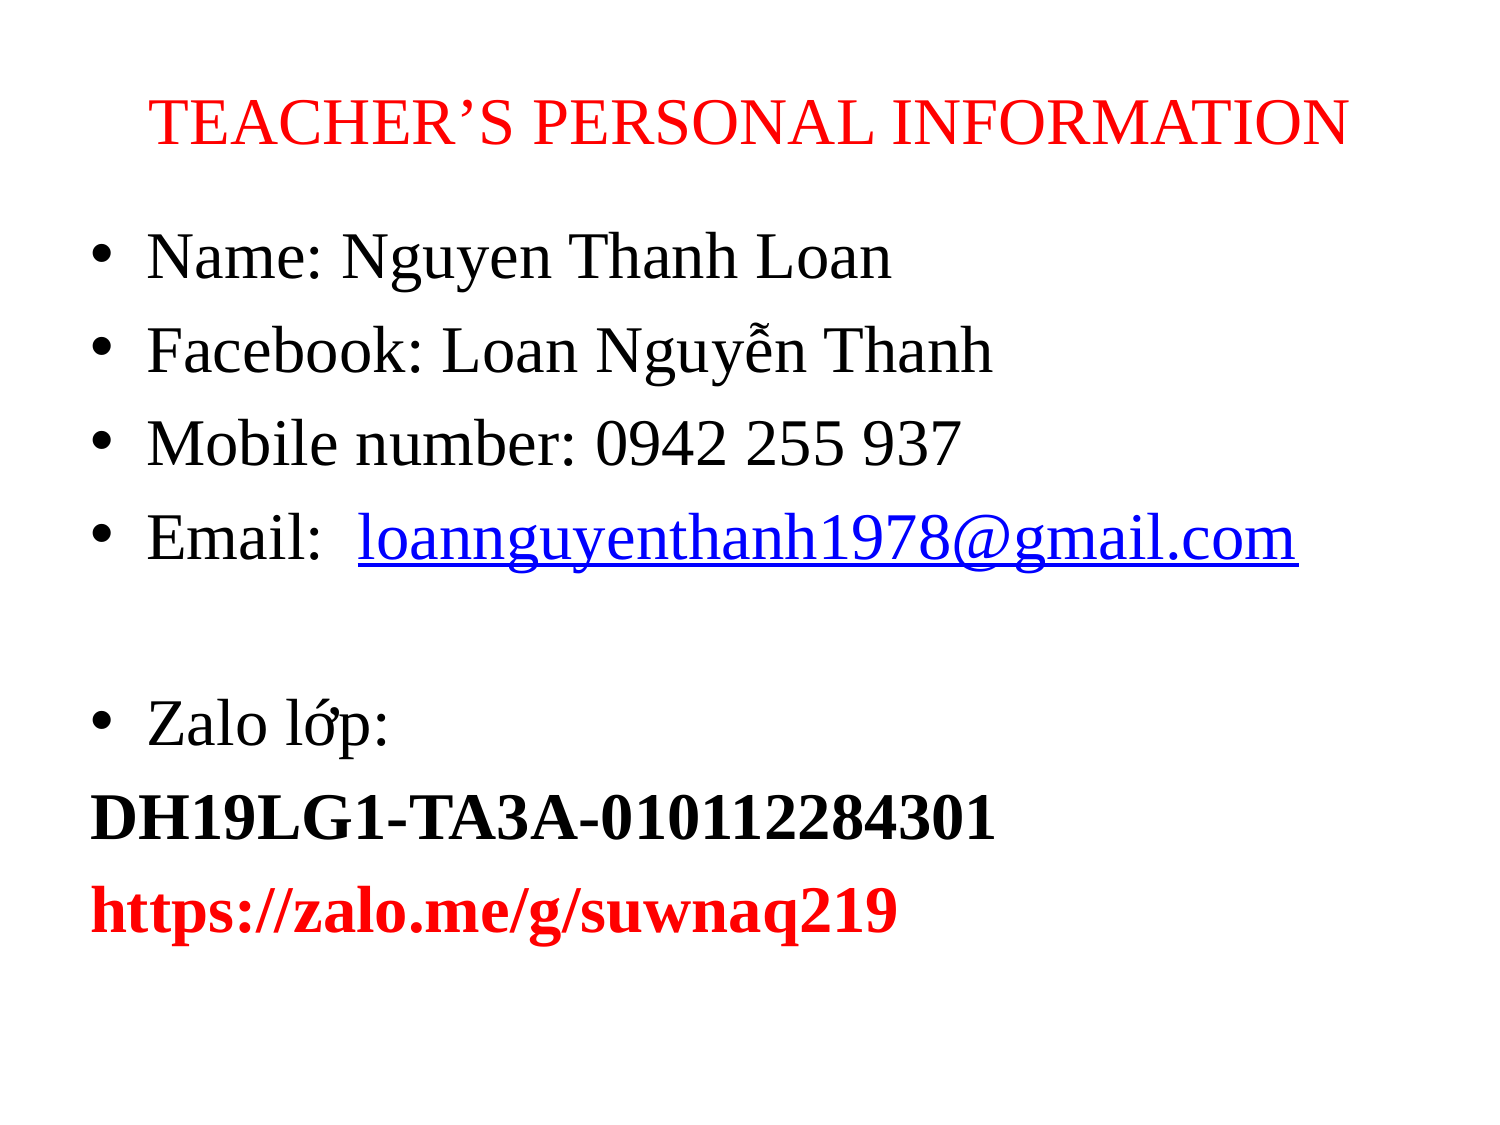

# TEACHER’S PERSONAL INFORMATION
Name: Nguyen Thanh Loan
Facebook: Loan Nguyễn Thanh
Mobile number: 0942 255 937
Email:  loannguyenthanh1978@gmail.com

Zalo lớp:
DH19LG1-TA3A-010112284301
https://zalo.me/g/suwnaq219